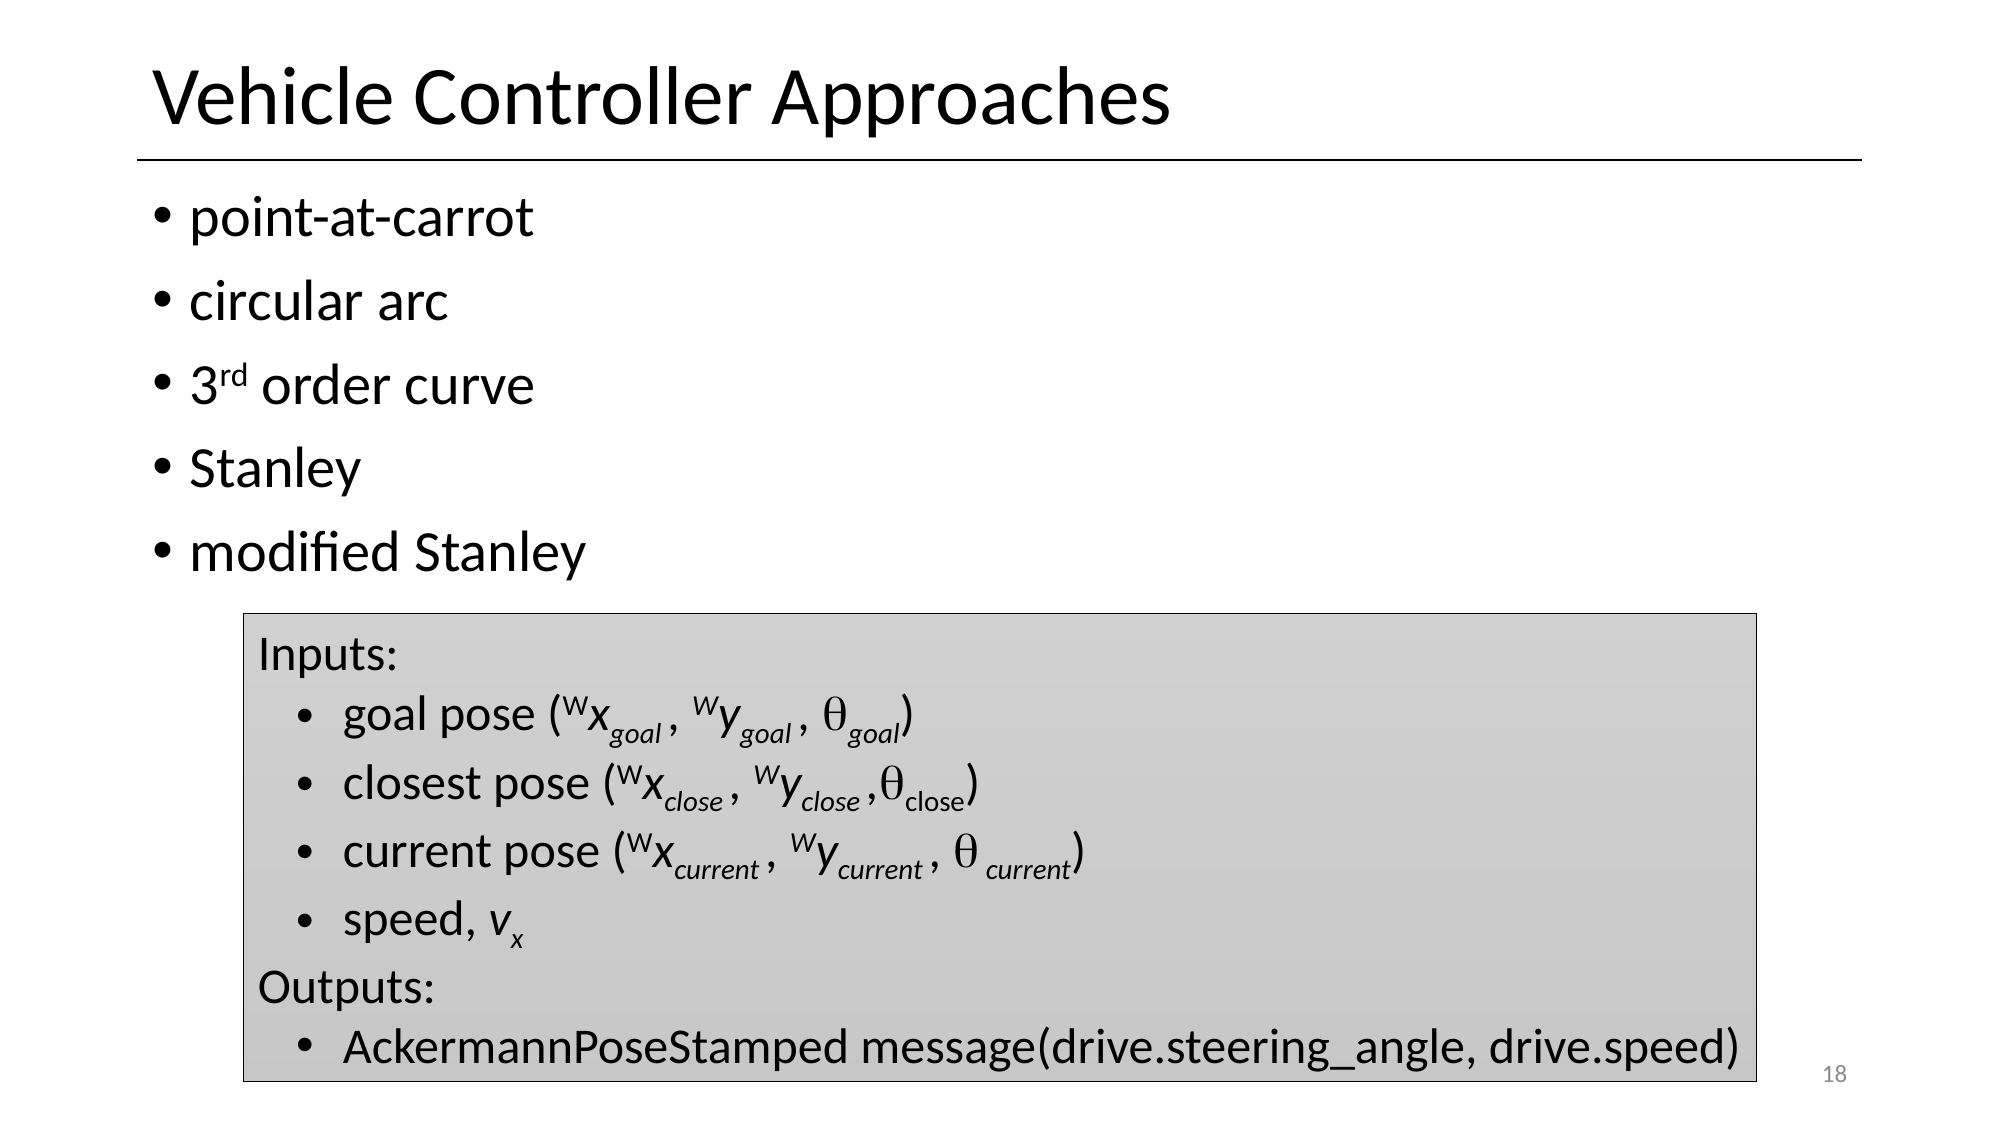

# Vehicle Controller Approaches
point-at-carrot
circular arc
3rd order curve
Stanley
modified Stanley
Inputs:
goal pose (Wxgoal , Wygoal , θgoal)
closest pose (Wxclose , Wyclose ,θclose)
current pose (Wxcurrent , Wycurrent , θ current)
speed, vx
Outputs:
AckermannPoseStamped message(drive.steering_angle, drive.speed)
18